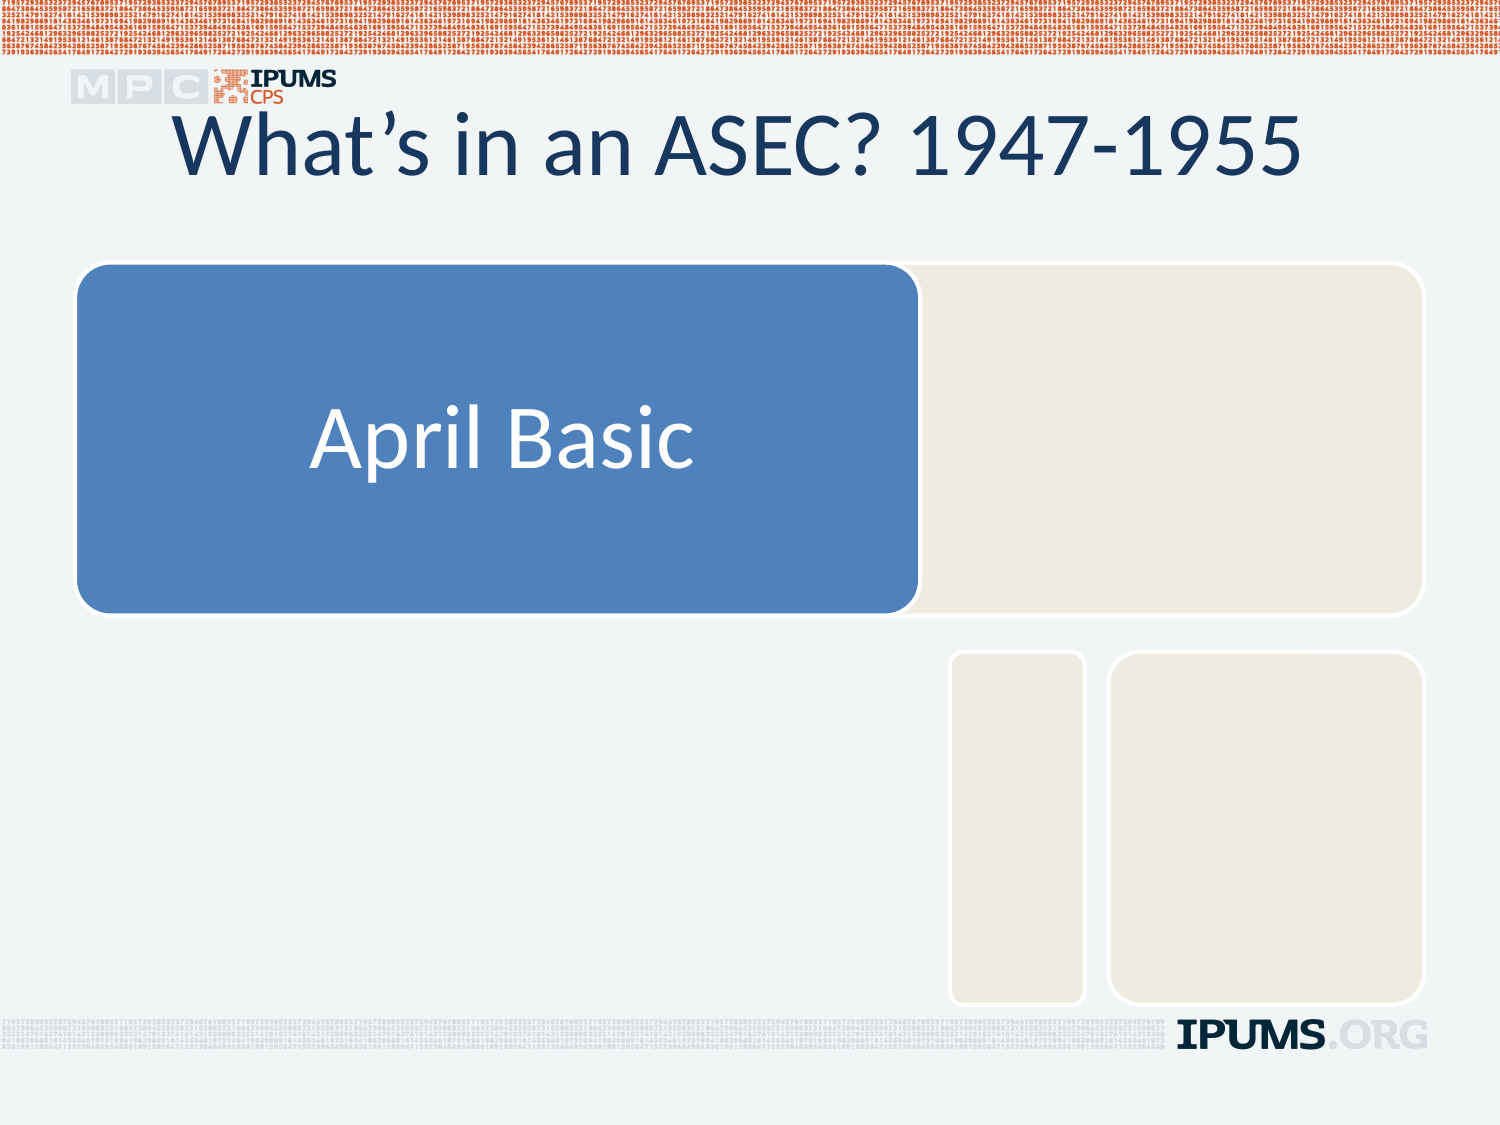

# What’s in an ASEC? 1947-1955
ASEC
April Basic